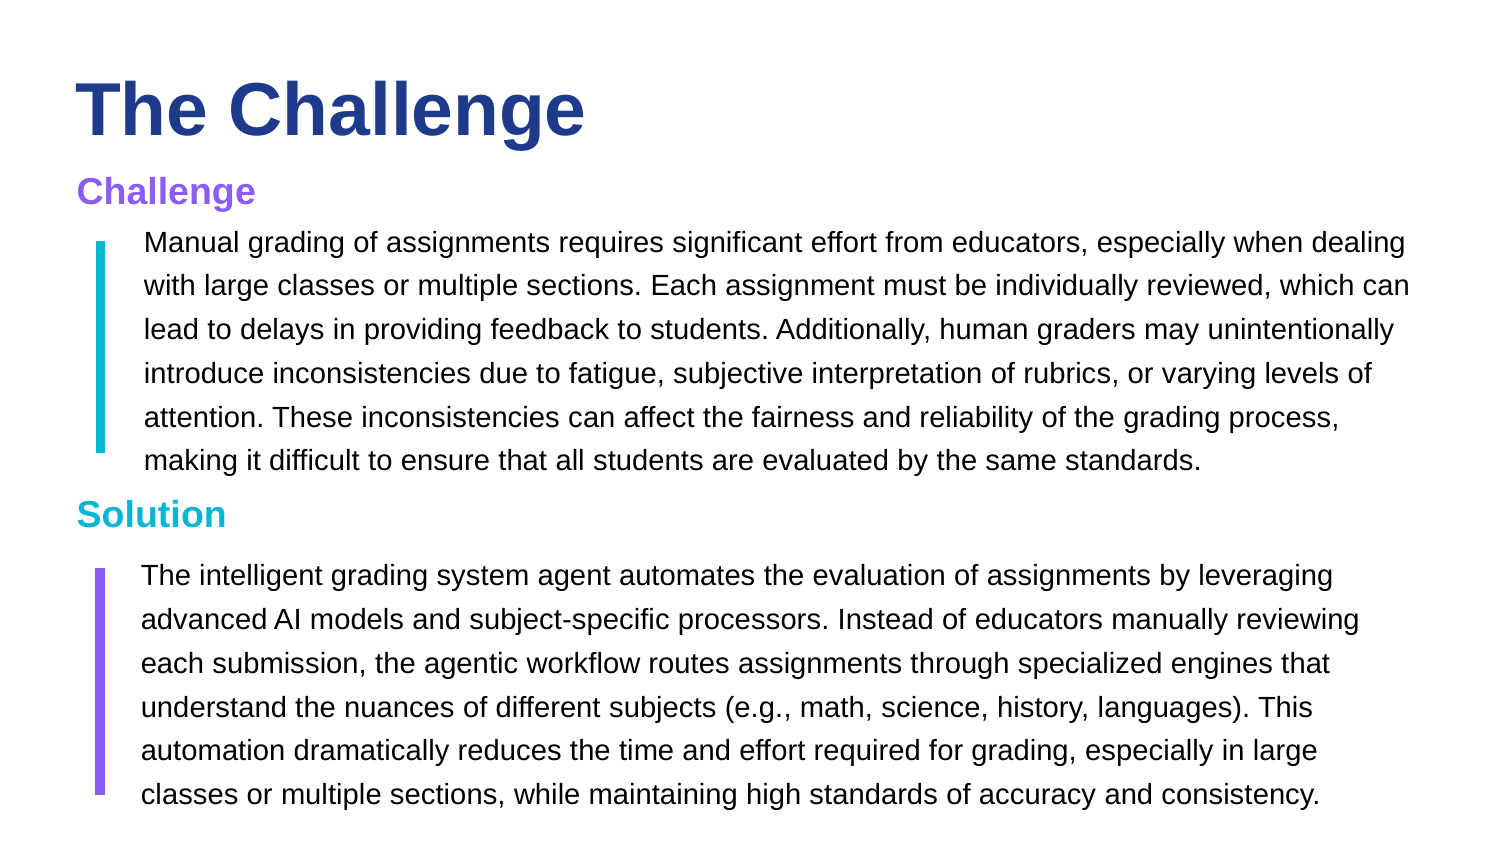

The Challenge
Challenge
Manual grading of assignments requires significant effort from educators, especially when dealing with large classes or multiple sections. Each assignment must be individually reviewed, which can lead to delays in providing feedback to students. Additionally, human graders may unintentionally introduce inconsistencies due to fatigue, subjective interpretation of rubrics, or varying levels of attention. These inconsistencies can affect the fairness and reliability of the grading process, making it difficult to ensure that all students are evaluated by the same standards.

Solution
The intelligent grading system agent automates the evaluation of assignments by leveraging advanced AI models and subject-specific processors. Instead of educators manually reviewing each submission, the agentic workflow routes assignments through specialized engines that understand the nuances of different subjects (e.g., math, science, history, languages). This automation dramatically reduces the time and effort required for grading, especially in large classes or multiple sections, while maintaining high standards of accuracy and consistency.